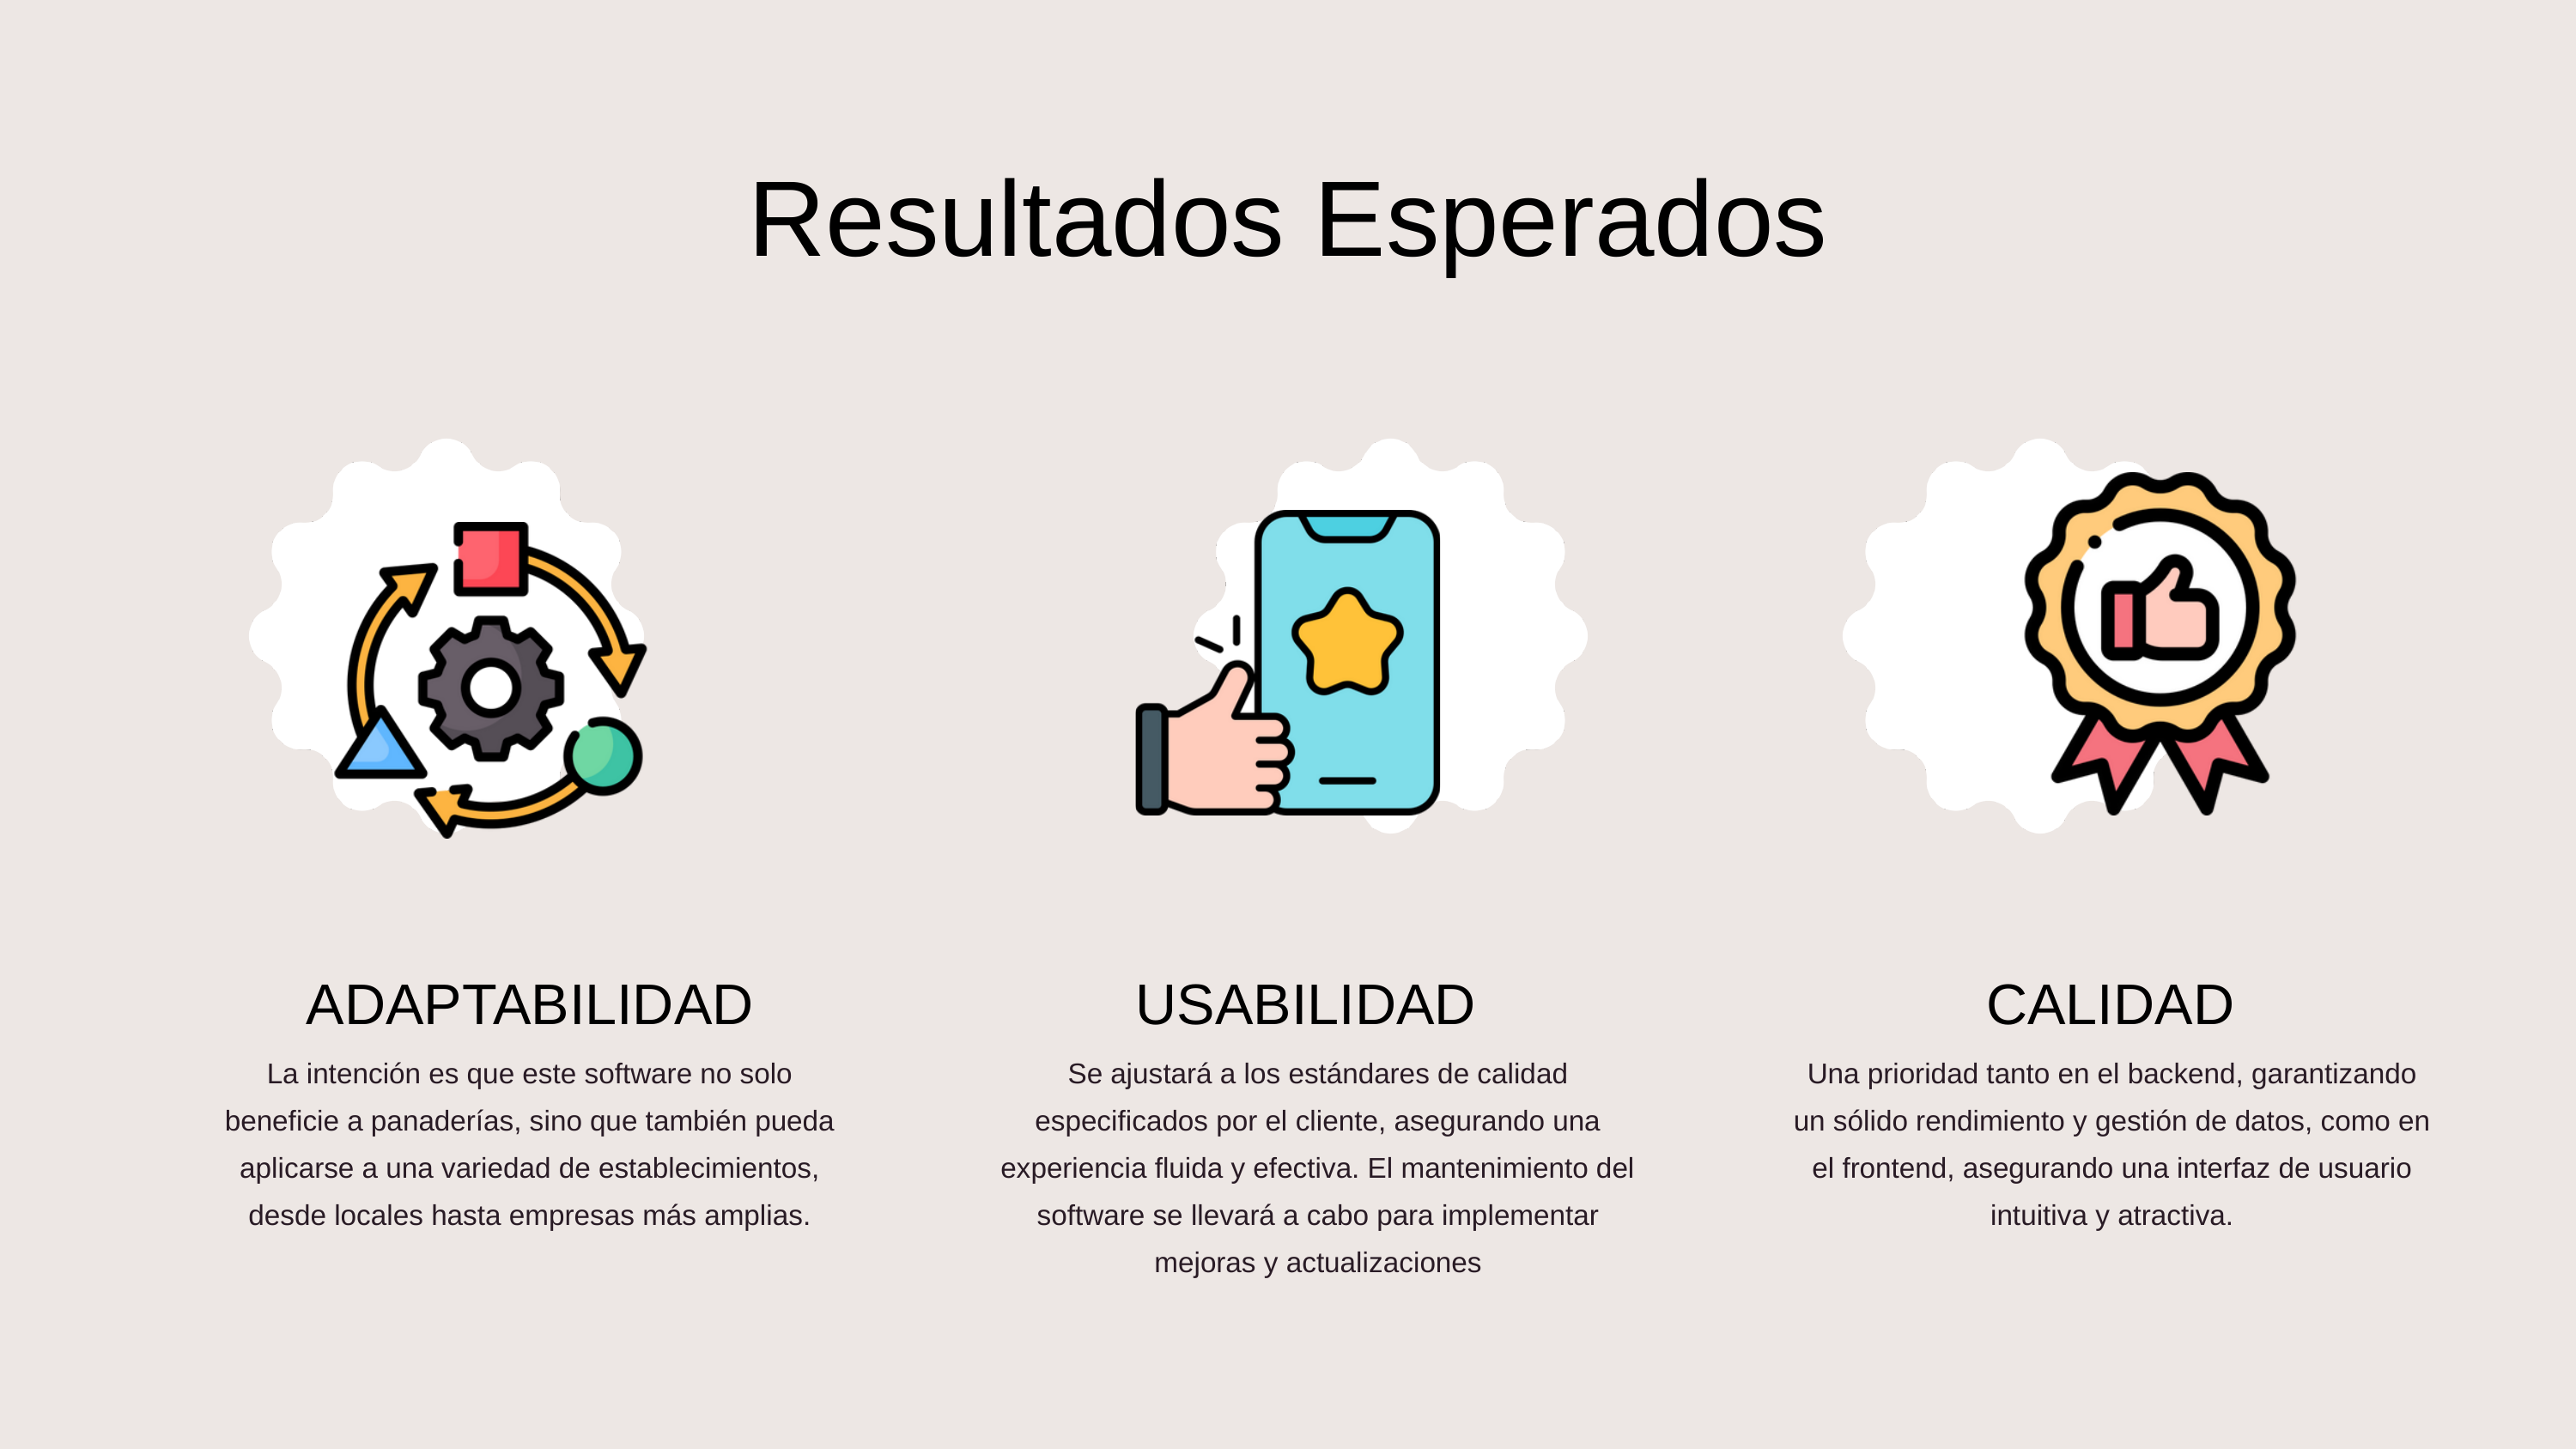

Resultados Esperados

ADAPTABILIDAD
USABILIDAD
CALIDAD
La intención es que este software no solo beneficie a panaderías, sino que también pueda aplicarse a una variedad de establecimientos, desde locales hasta empresas más amplias.
Se ajustará a los estándares de calidad especificados por el cliente, asegurando una experiencia fluida y efectiva. El mantenimiento del software se llevará a cabo para implementar mejoras y actualizaciones
Una prioridad tanto en el backend, garantizando un sólido rendimiento y gestión de datos, como en el frontend, asegurando una interfaz de usuario intuitiva y atractiva.